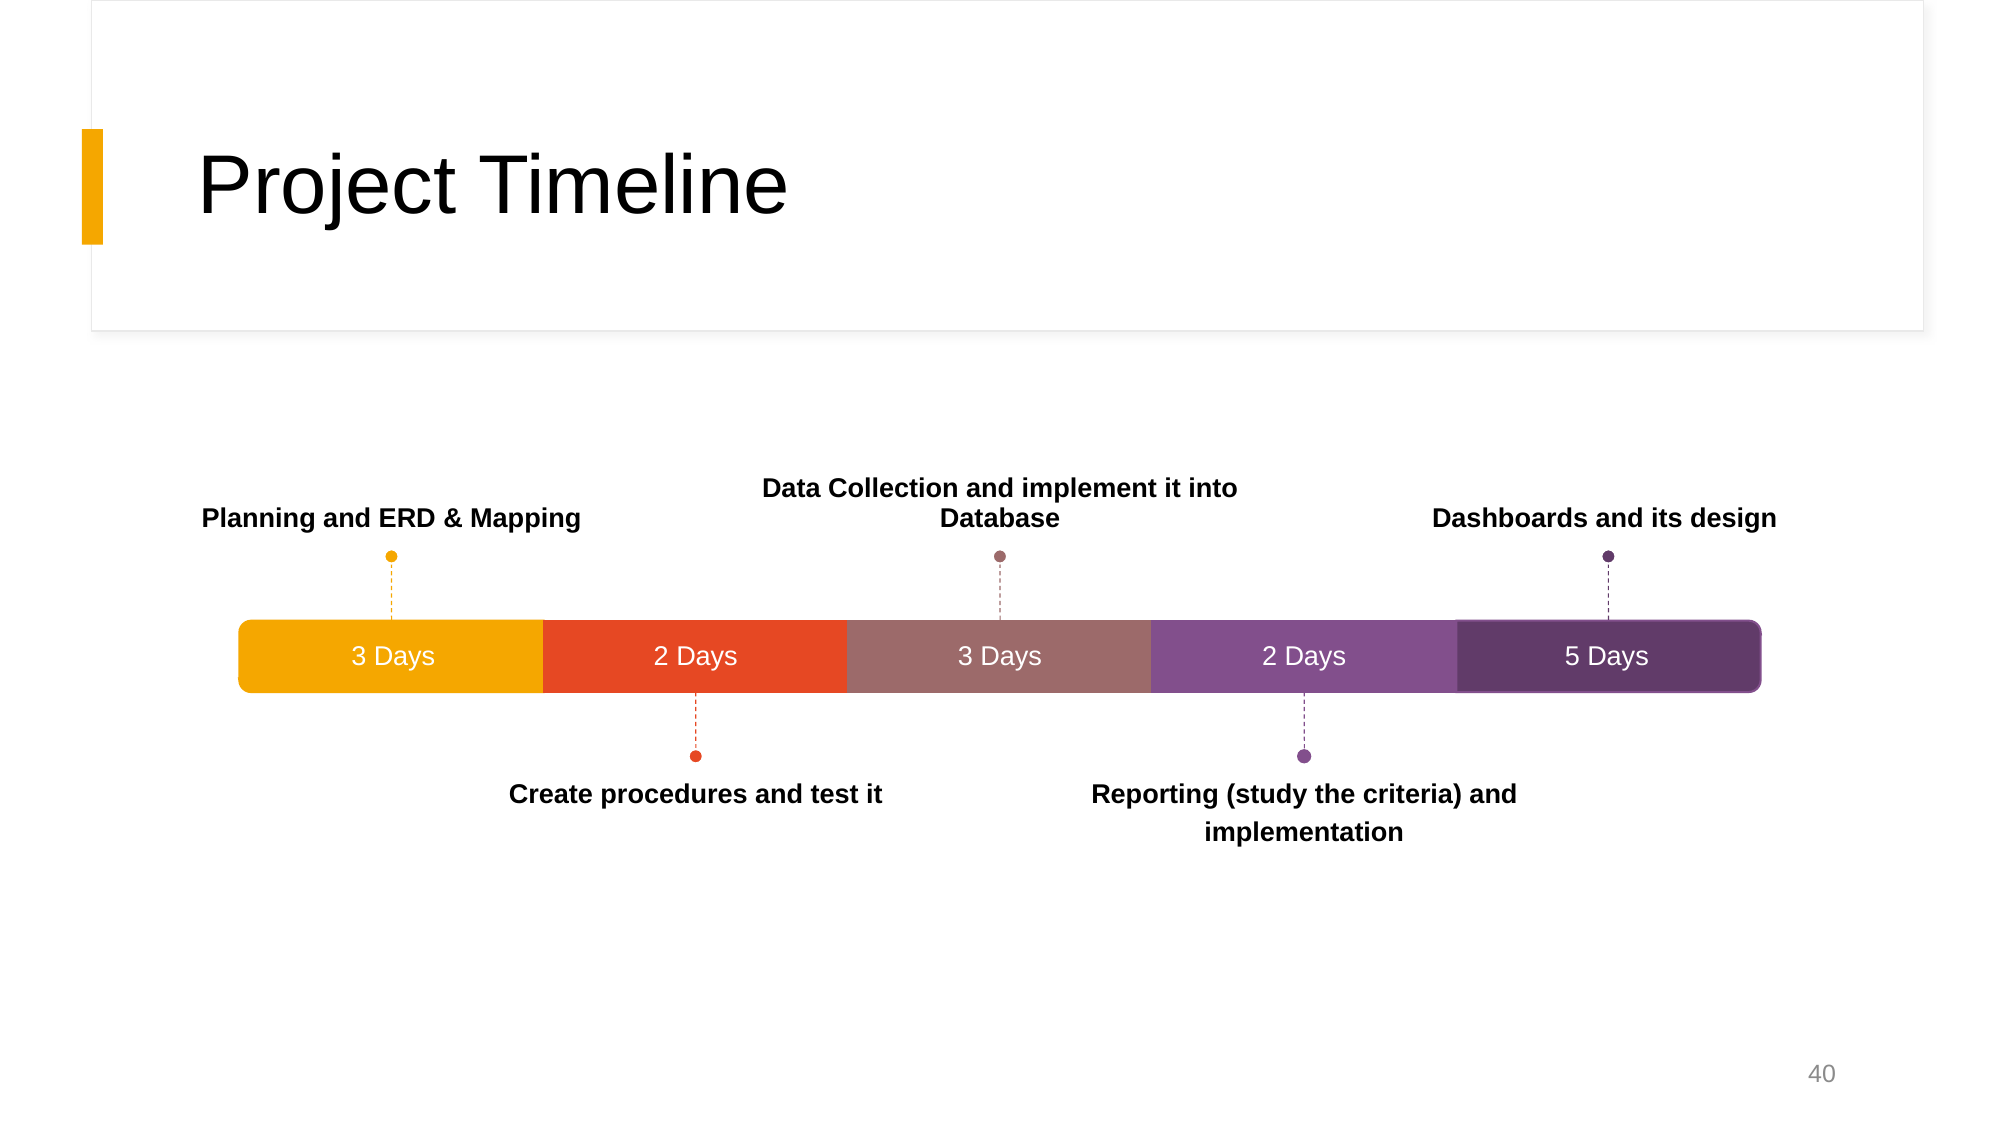

# Project Timeline
3 Days
Planning and ERD & Mapping
2 Days
Create procedures and test it
3 Days
Data Collection and implement it into Database
2 Days
Reporting (study the criteria) and
implementation
5 Days
Dashboards and its design
40